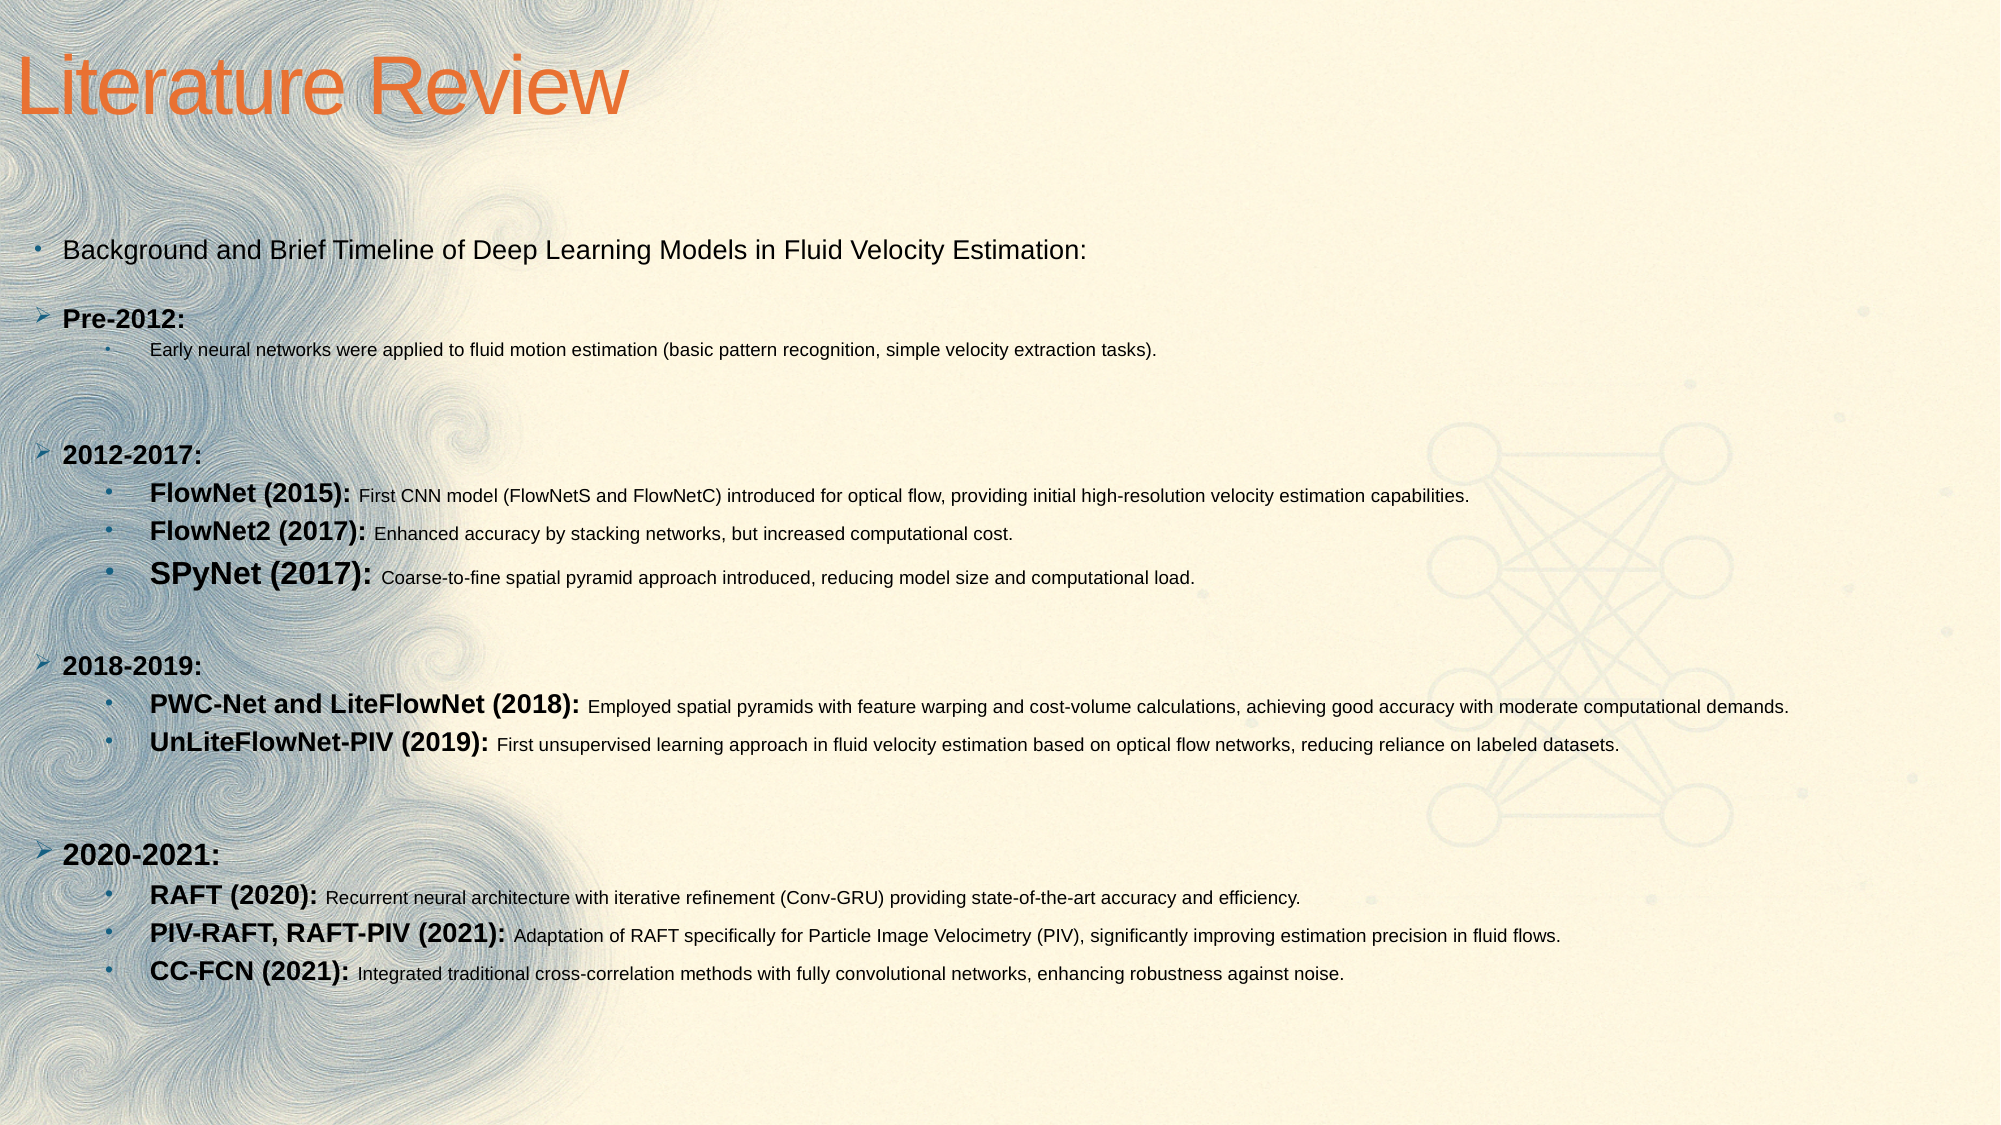

# Literature Review
7
Background and Brief Timeline of Deep Learning Models in Fluid Velocity Estimation:

Pre-2012:
Early neural networks were applied to fluid motion estimation (basic pattern recognition, simple velocity extraction tasks).

2012-2017:
FlowNet (2015): First CNN model (FlowNetS and FlowNetC) introduced for optical flow, providing initial high-resolution velocity estimation capabilities.
FlowNet2 (2017): Enhanced accuracy by stacking networks, but increased computational cost.
SPyNet (2017): Coarse-to-fine spatial pyramid approach introduced, reducing model size and computational load.

2018-2019:
PWC-Net and LiteFlowNet (2018): Employed spatial pyramids with feature warping and cost-volume calculations, achieving good accuracy with moderate computational demands.
UnLiteFlowNet-PIV (2019): First unsupervised learning approach in fluid velocity estimation based on optical flow networks, reducing reliance on labeled datasets.

2020-2021:
RAFT (2020): Recurrent neural architecture with iterative refinement (Conv-GRU) providing state-of-the-art accuracy and efficiency.
PIV-RAFT, RAFT-PIV (2021): Adaptation of RAFT specifically for Particle Image Velocimetry (PIV), significantly improving estimation precision in fluid flows.
CC-FCN (2021): Integrated traditional cross-correlation methods with fully convolutional networks, enhancing robustness against noise.